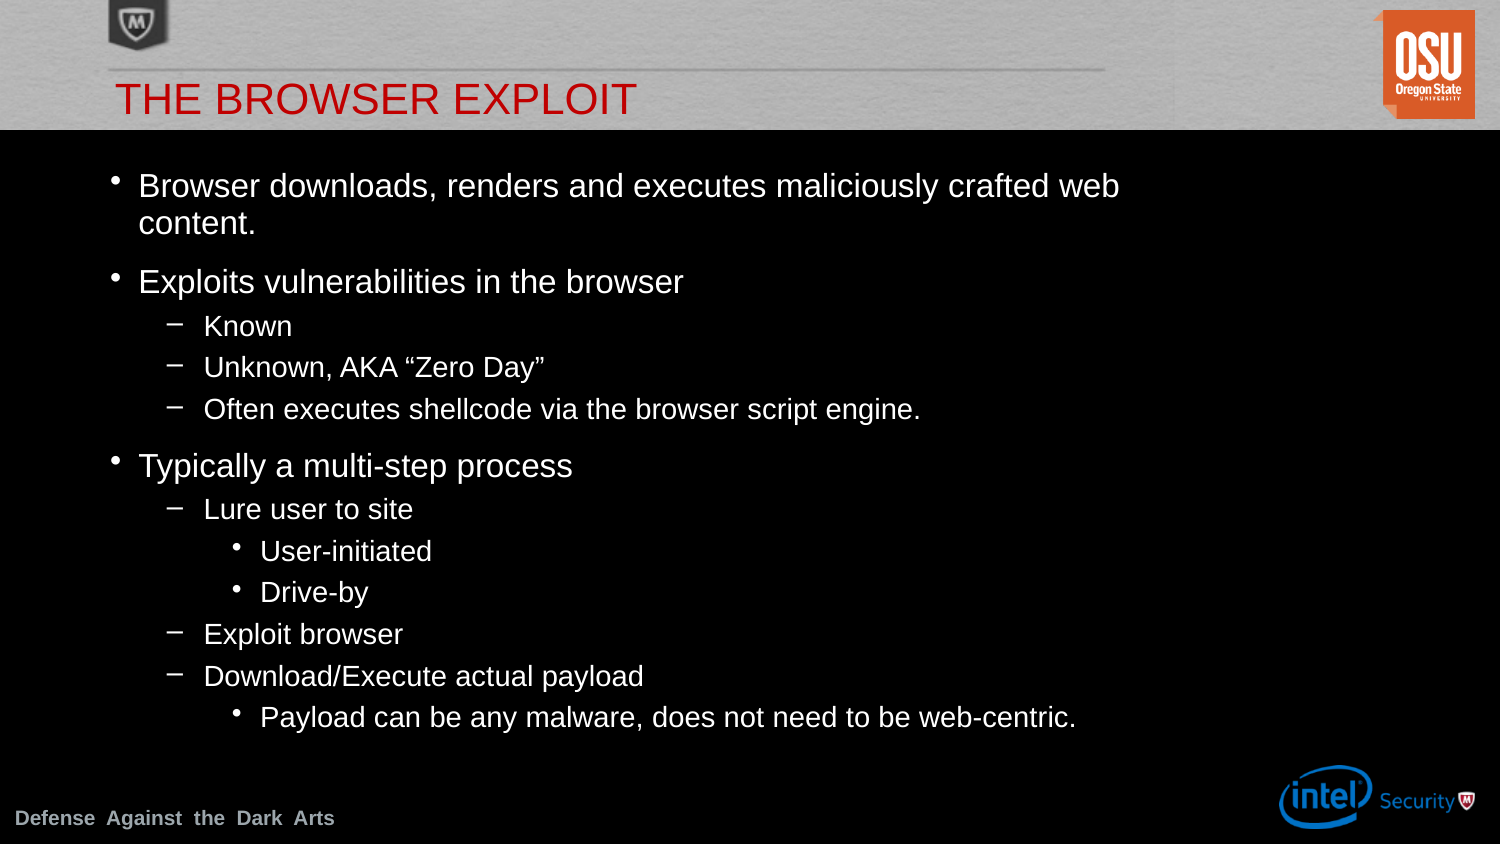

# THE BROWSER EXPLOIT
Browser downloads, renders and executes maliciously crafted web content.
Exploits vulnerabilities in the browser
Known
Unknown, AKA “Zero Day”
Often executes shellcode via the browser script engine.
Typically a multi-step process
Lure user to site
User-initiated
Drive-by
Exploit browser
Download/Execute actual payload
Payload can be any malware, does not need to be web-centric.